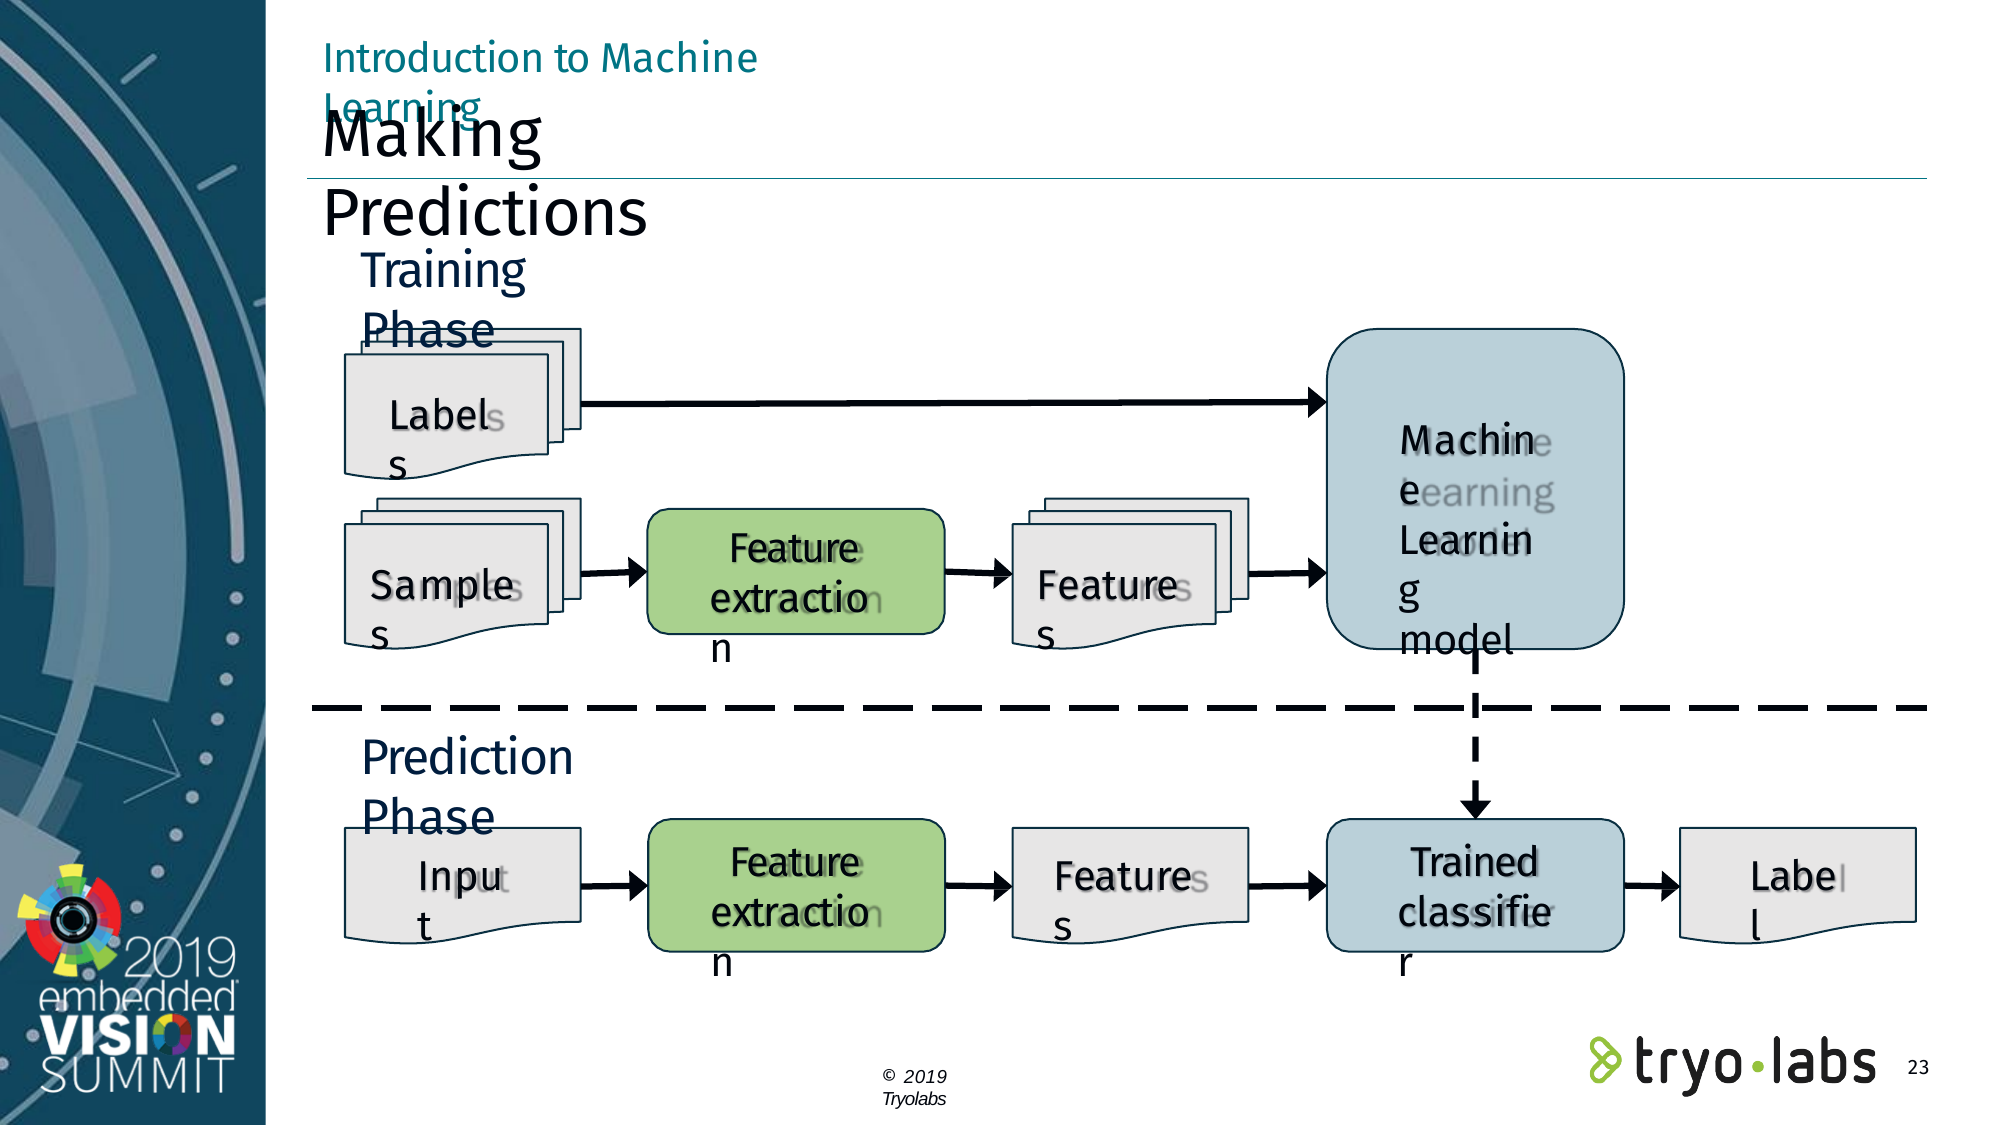

Introduction to Machine Learning
# Making Predictions
Training Phase

Labels

Machine  Learning  model

Feature  extraction
Samples
Features

Prediction Phase

Feature  extraction
Trained  classifier
Input
Features
Label
23
© 2019 Tryolabs